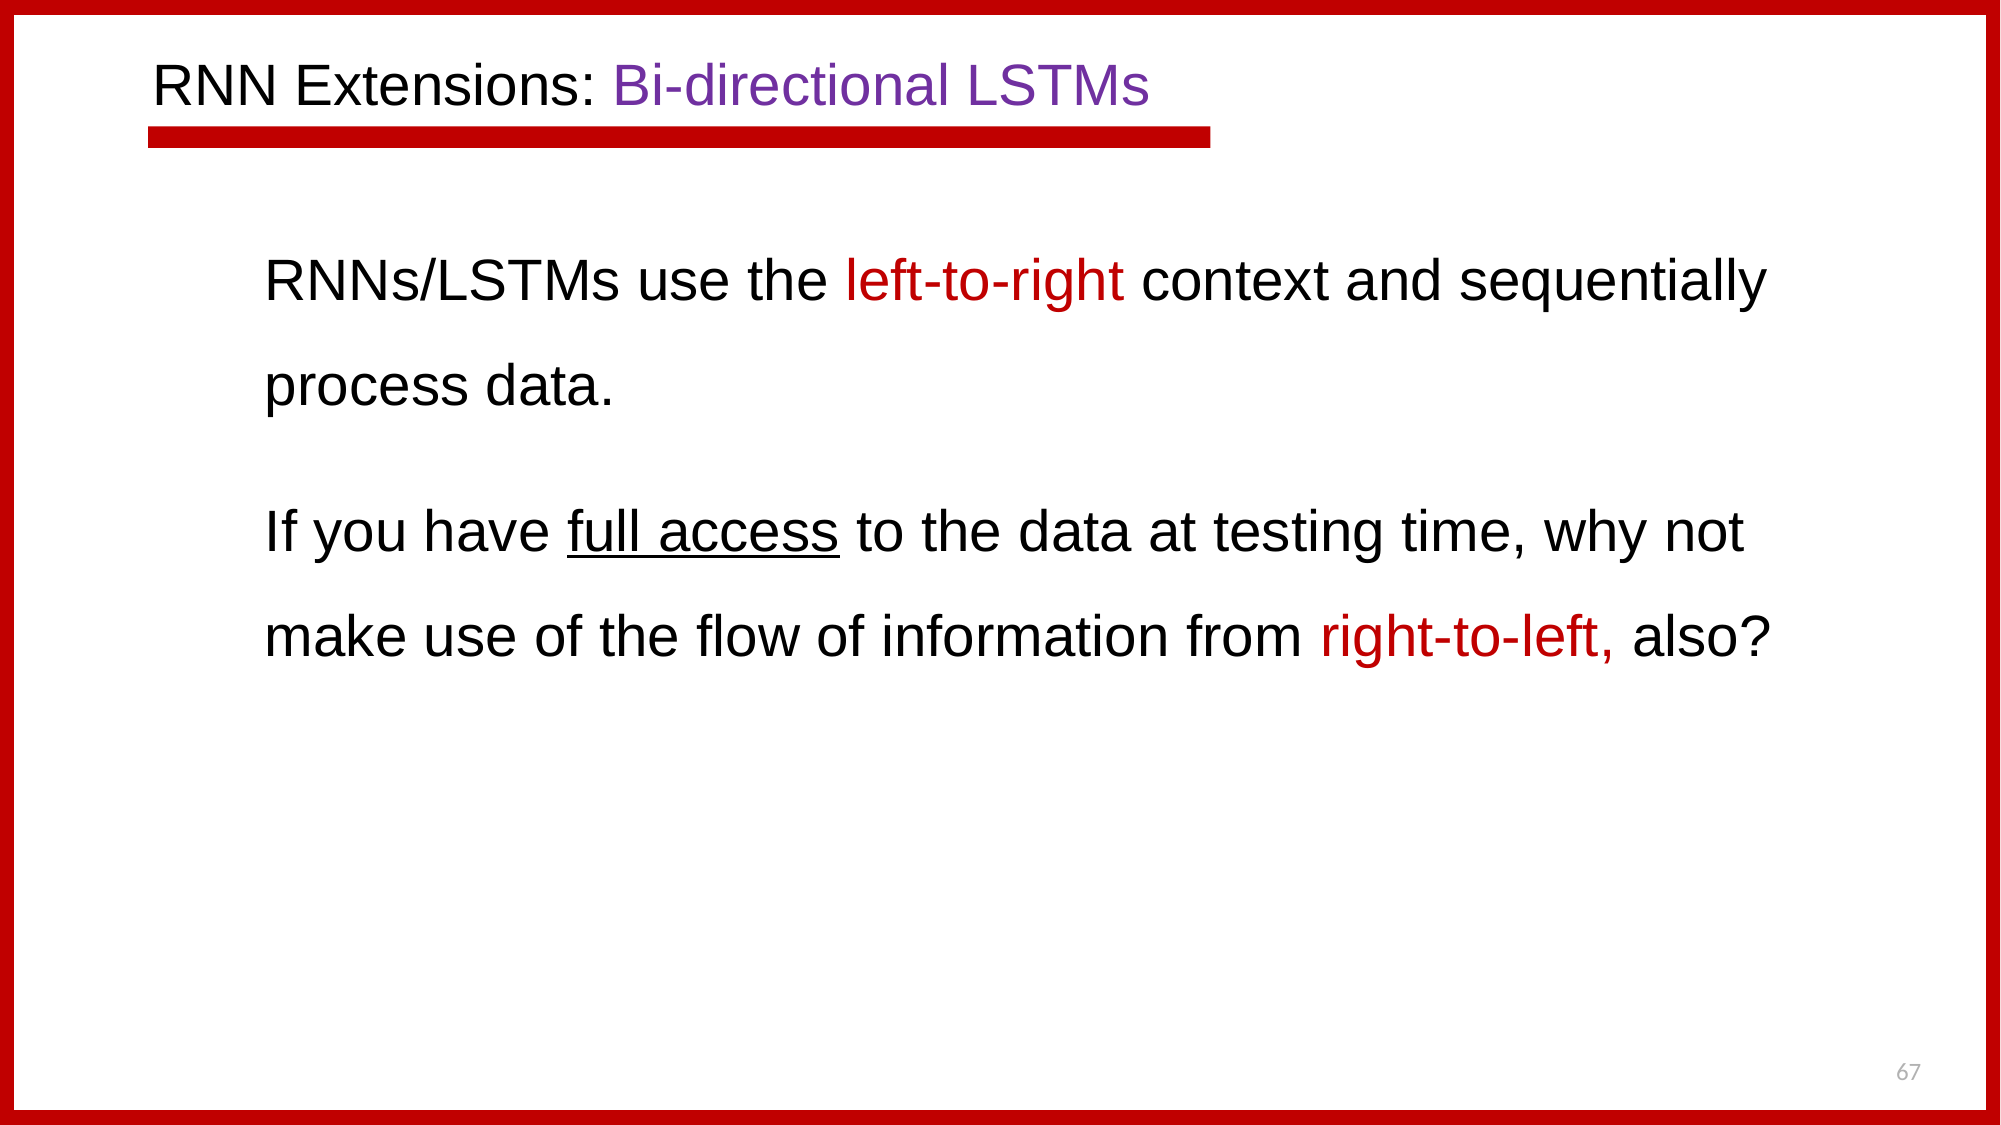

# RNN Extensions: Bi-directional LSTMs

RNNs/LSTMs use the left-to-right context and sequentially process data.
If you have full access to the data at testing time, why not make use of the flow of information from right-to-left, also?
67